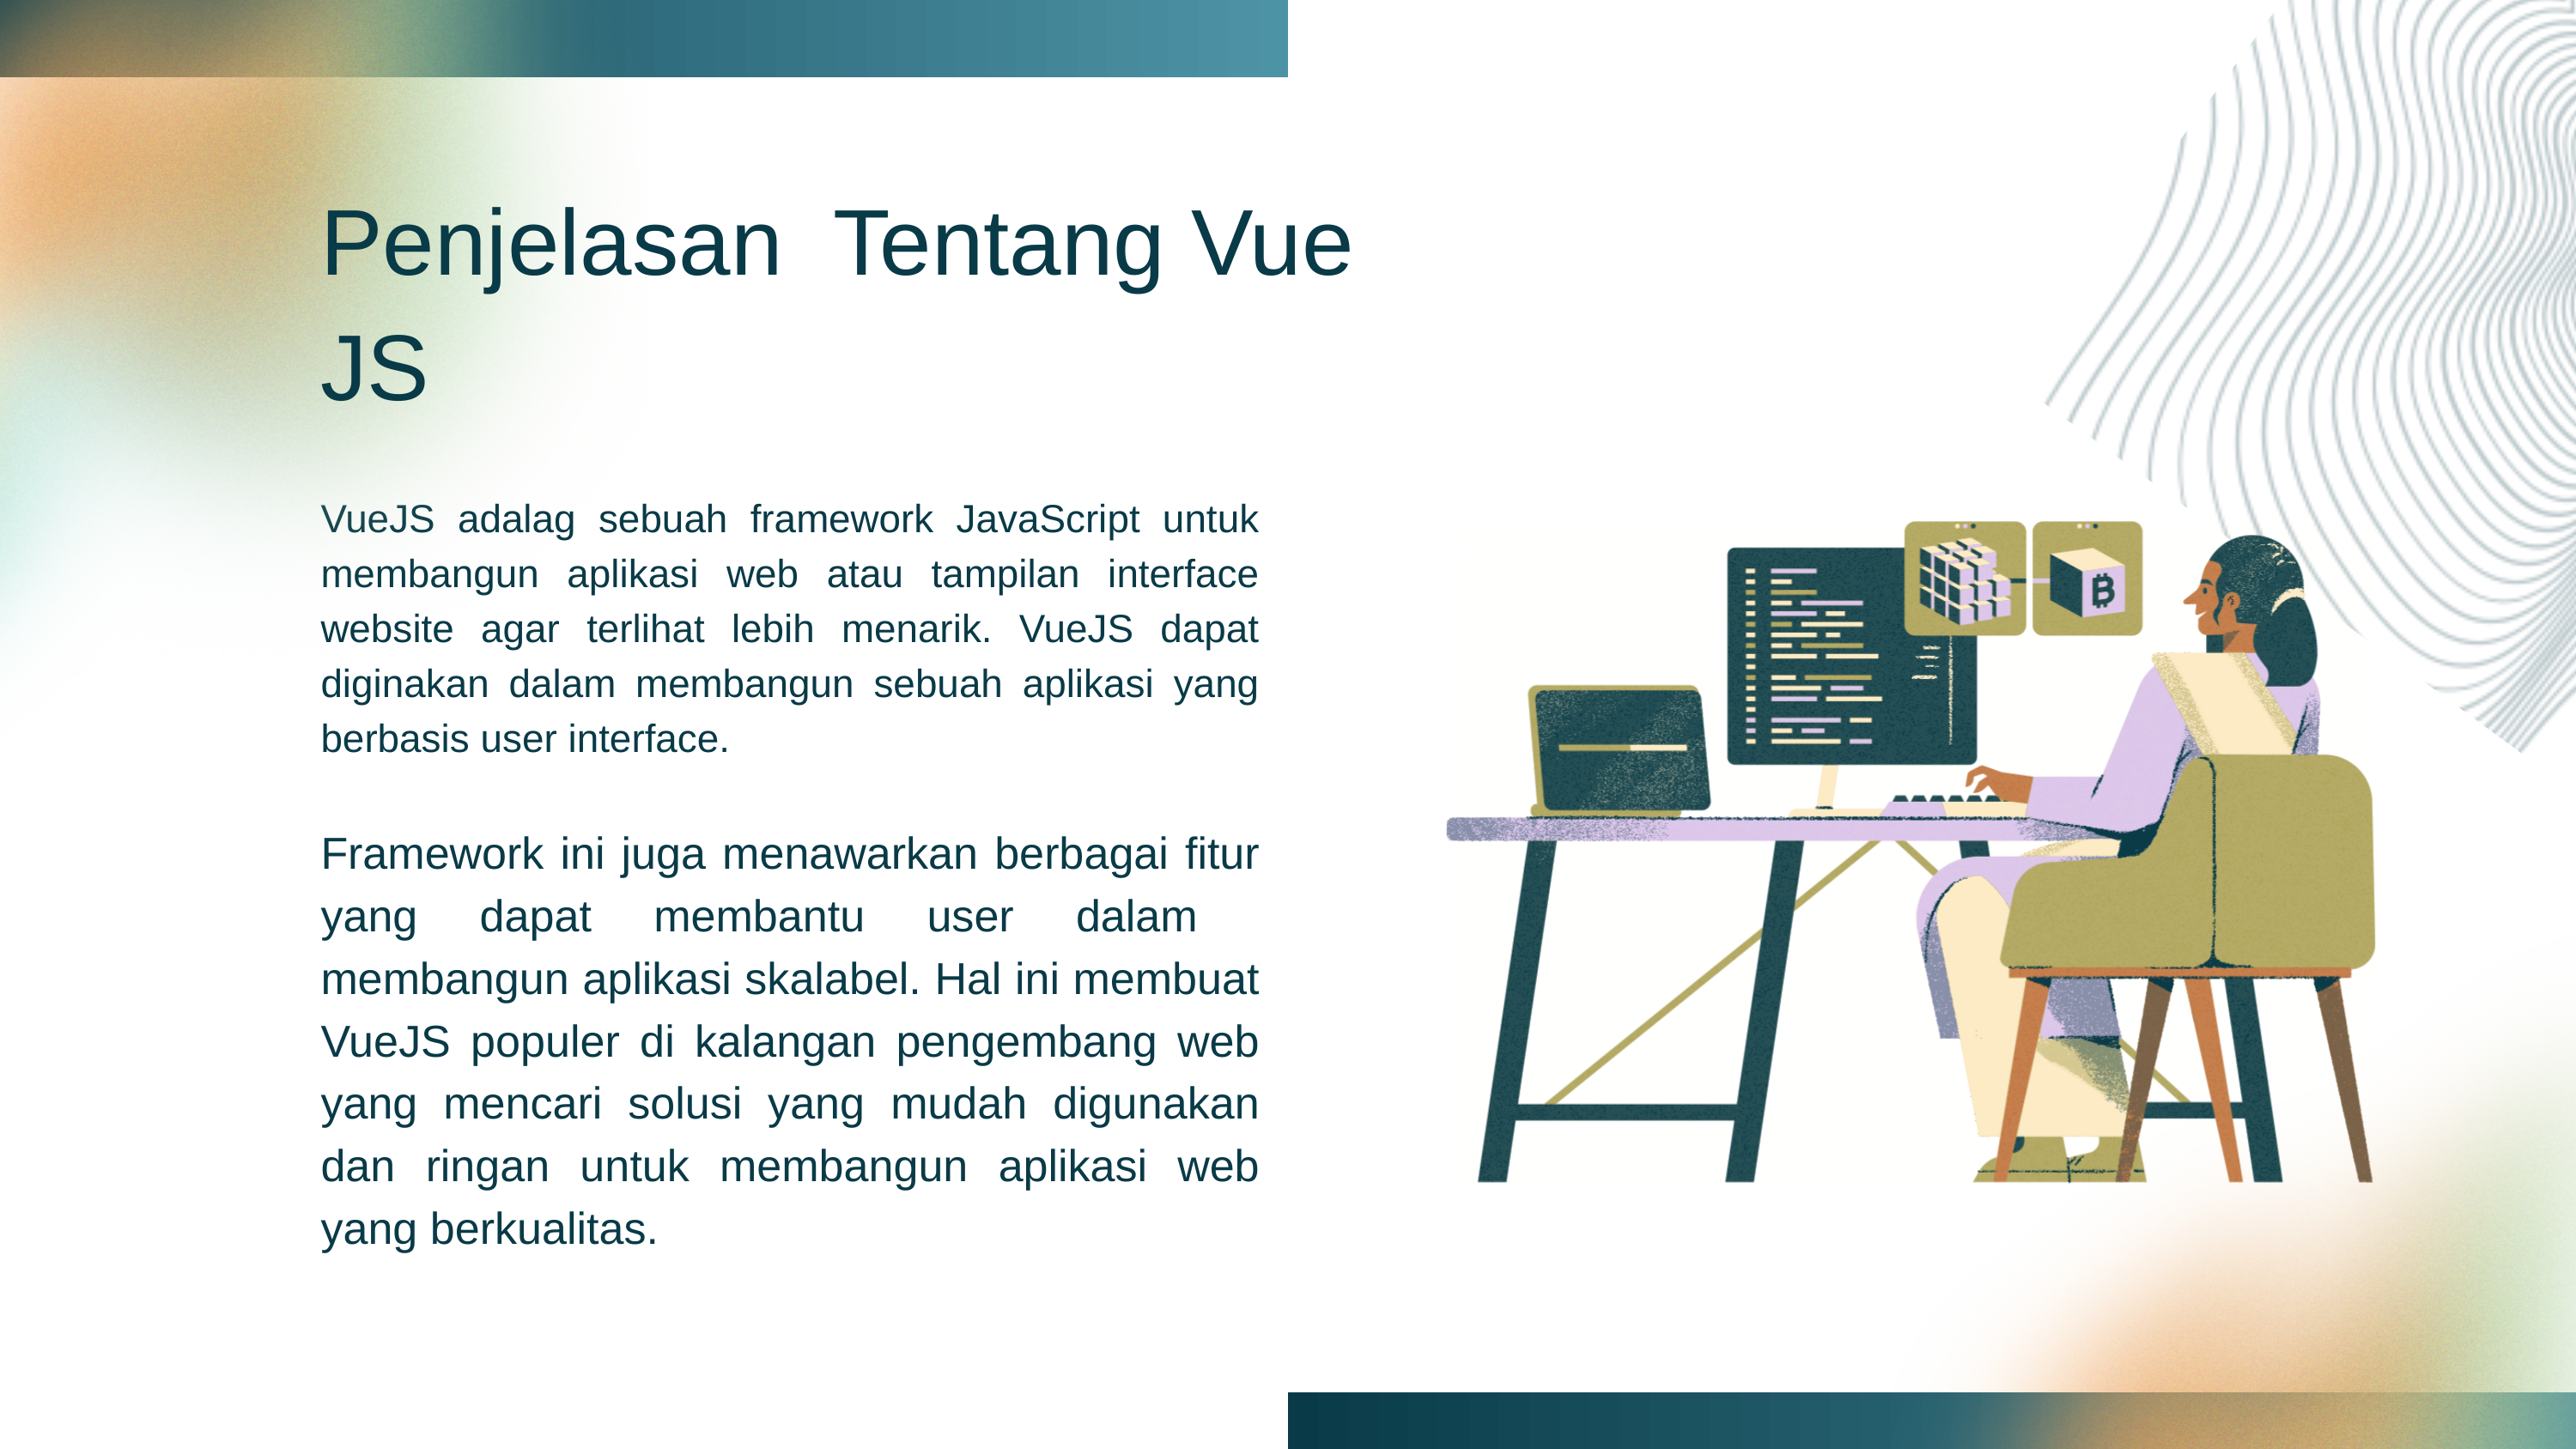

Penjelasan  Tentang Vue JS
VueJS adalag sebuah framework JavaScript untuk membangun aplikasi web atau tampilan interface website agar terlihat lebih menarik. VueJS dapat diginakan dalam membangun sebuah aplikasi yang berbasis user interface.

Framework ini juga menawarkan berbagai fitur yang dapat membantu user dalam  membangun aplikasi skalabel. Hal ini membuat VueJS populer di kalangan pengembang web yang mencari solusi yang mudah digunakan dan ringan untuk membangun aplikasi web yang berkualitas.